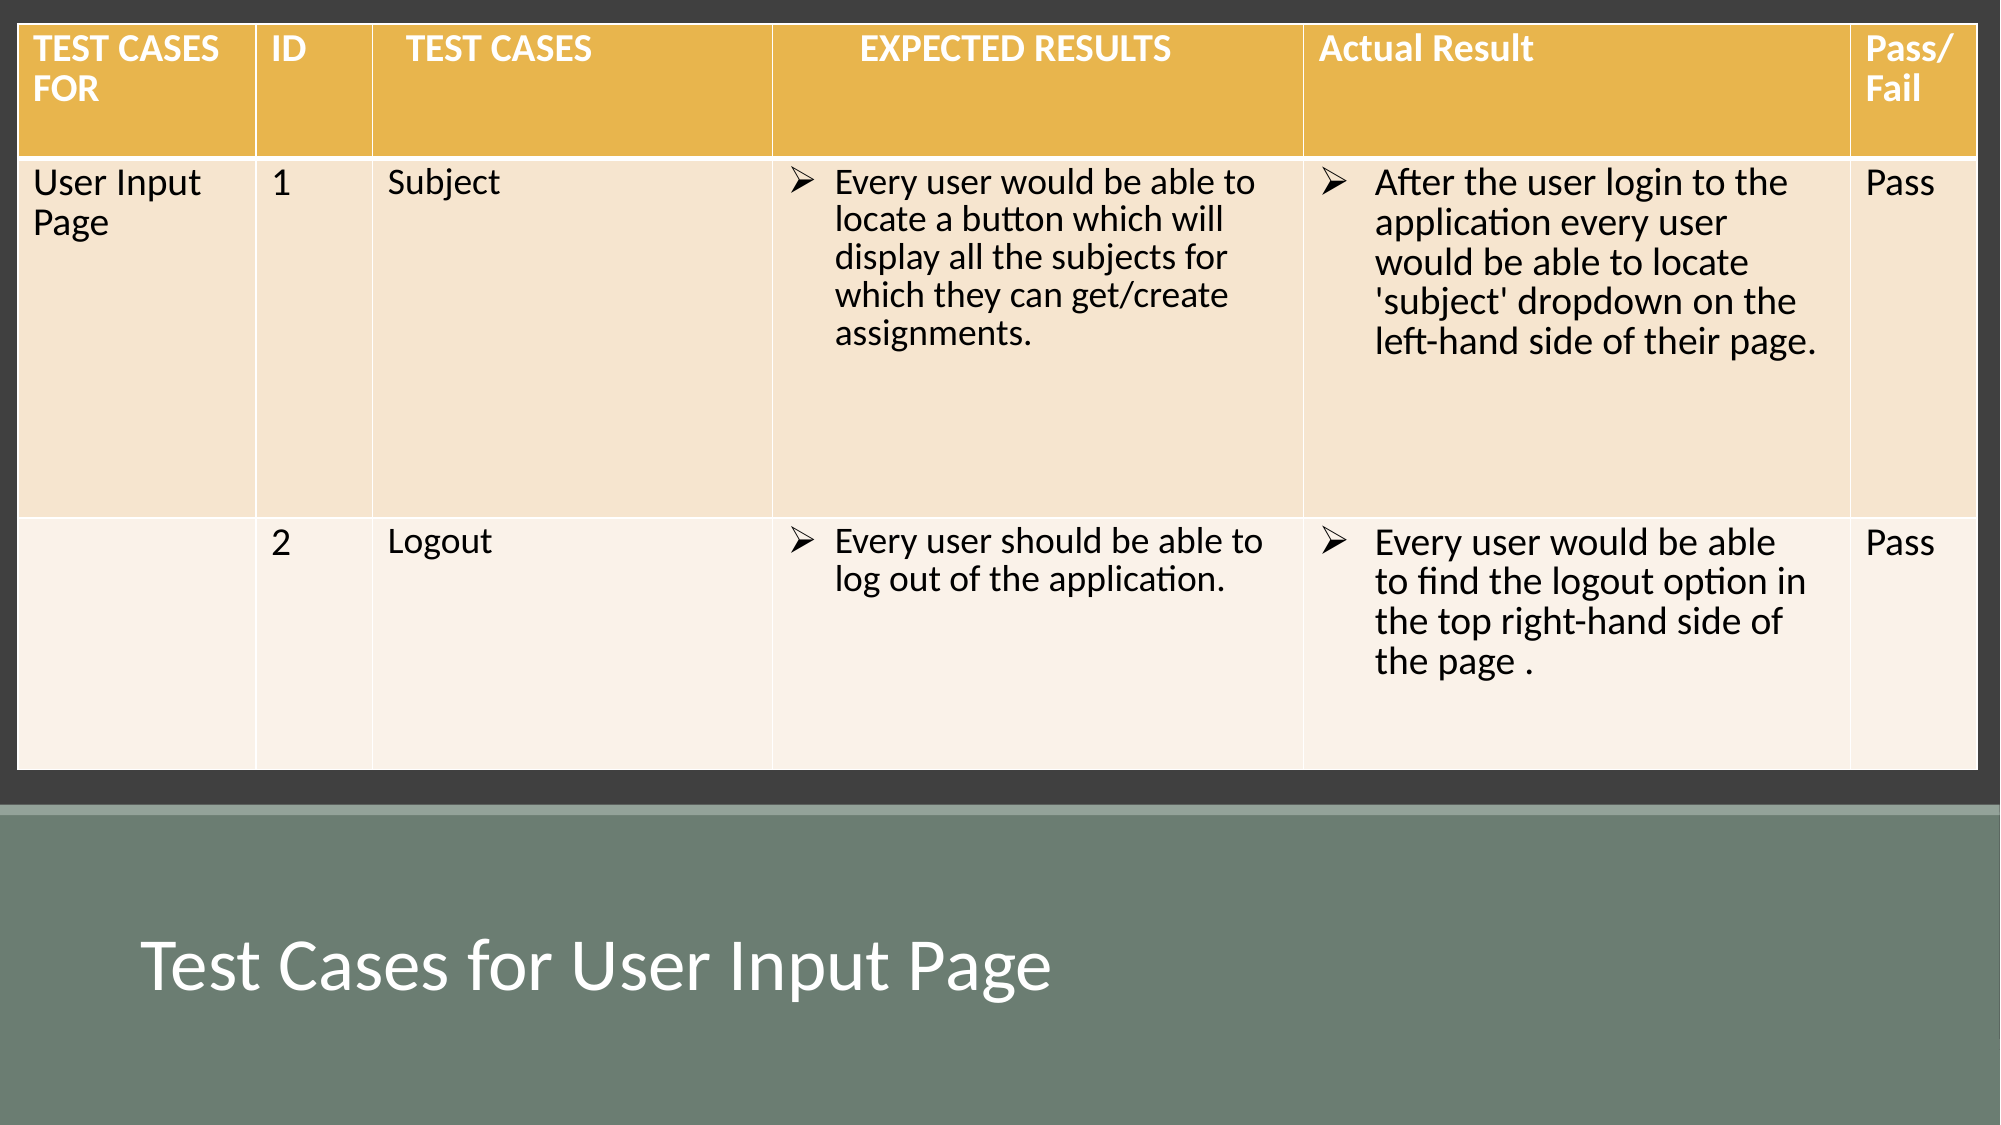

| TEST CASES FOR | ID | TEST CASES | EXPECTED RESULTS | Actual Result | Pass/Fail |
| --- | --- | --- | --- | --- | --- |
| User Input Page | 1 | Subject | Every user would be able to locate a button which will display all the subjects for which they can get/create assignments. | After the user login to the application every user would be able to locate 'subject' dropdown on the left-hand side of their page. | Pass |
|  | 2 | Logout | Every user should be able to  log out of the application. | Every user would be able to find the logout option in the top right-hand side of the page . | Pass |

Test Cases for User Input Page